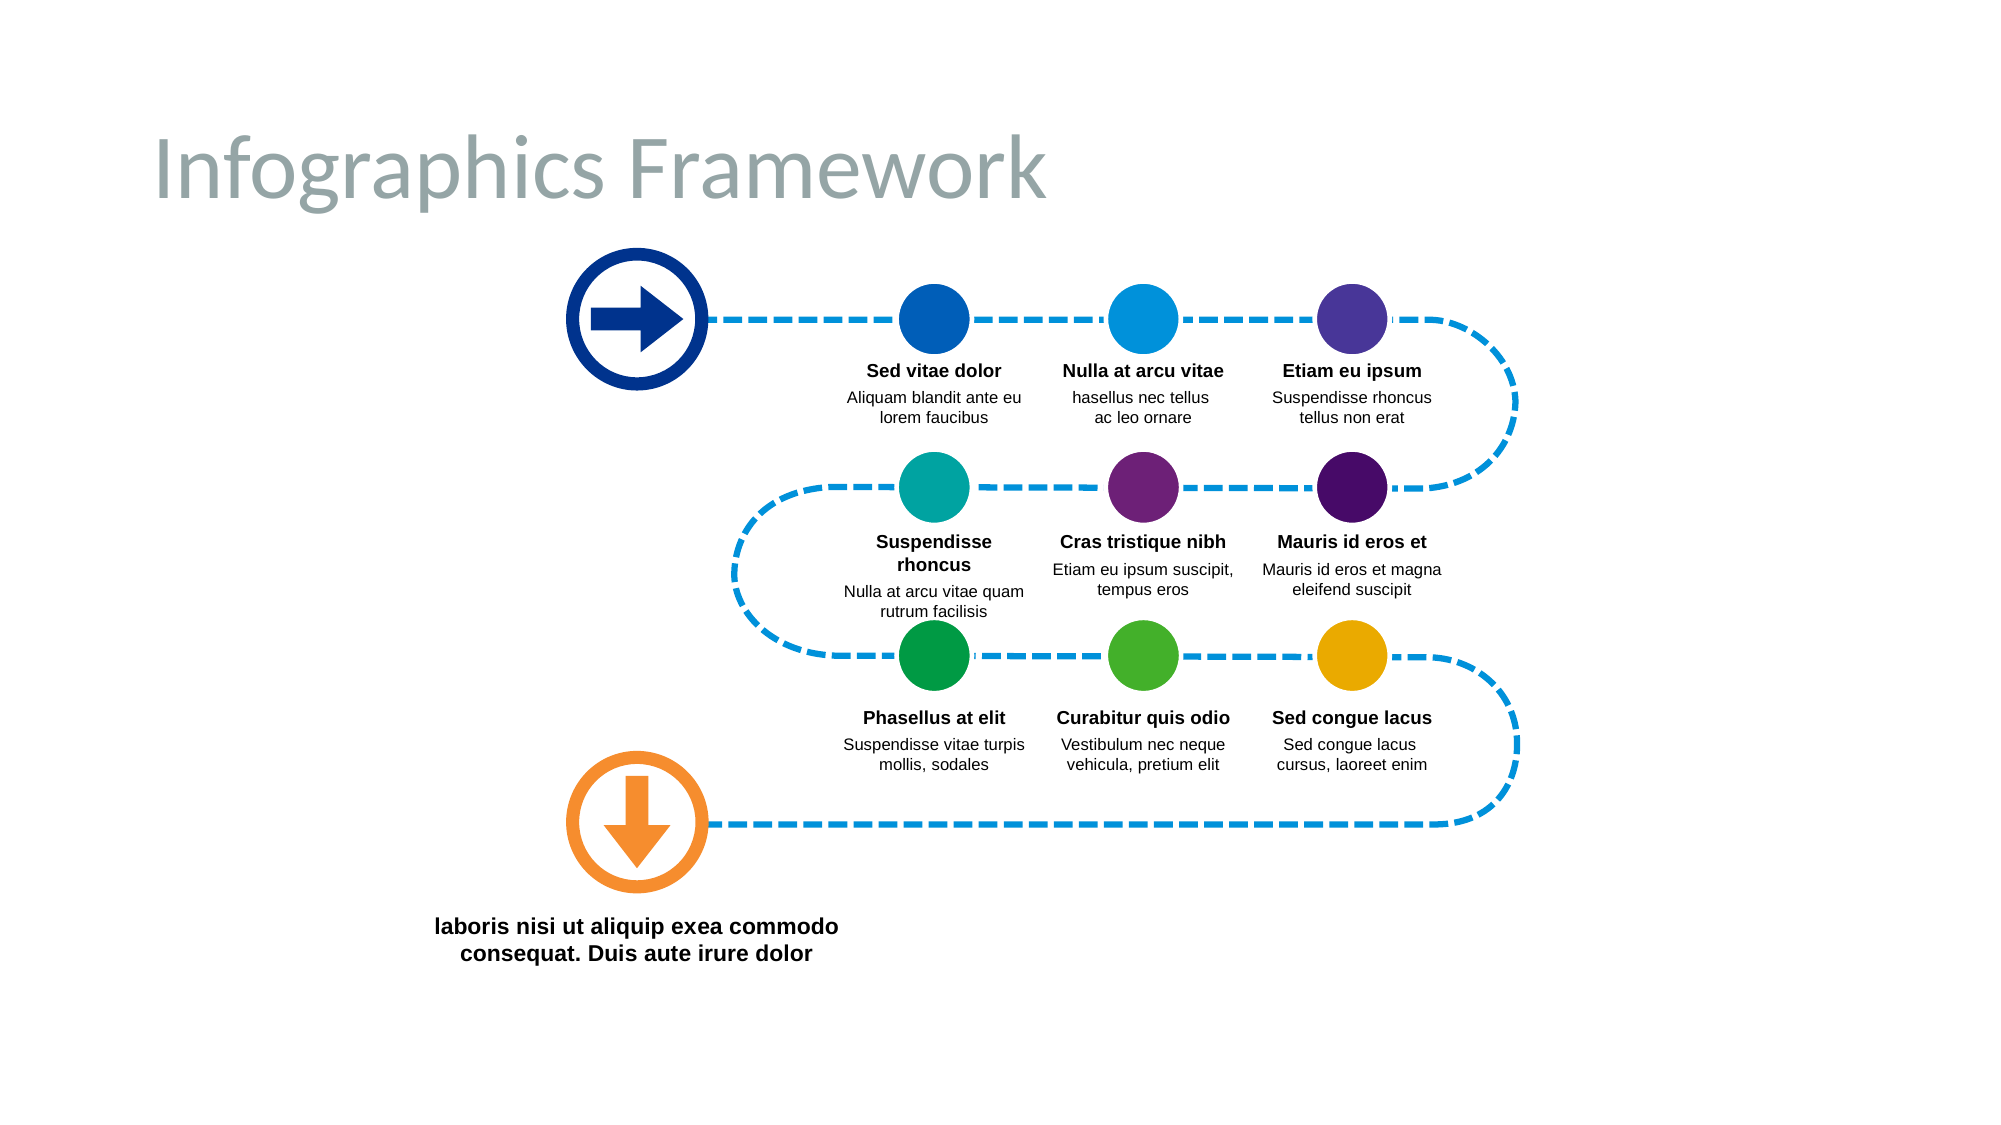

# Infographics Framework

Sed vitae dolor
Aliquam blandit ante eu lorem faucibus
Nulla at arcu vitae
hasellus nec tellus
ac leo ornare
Etiam eu ipsum
Suspendisse rhoncus tellus non erat

Suspendisse rhoncus
Nulla at arcu vitae quam rutrum facilisis
Cras tristique nibh
Etiam eu ipsum suscipit, tempus eros
Mauris id eros et
Mauris id eros et magna eleifend suscipit

Phasellus at elit
Suspendisse vitae turpis mollis, sodales
Curabitur quis odio
Vestibulum nec neque vehicula, pretium elit
Sed congue lacus
Sed congue lacus
cursus, laoreet enim

laboris nisi ut aliquip exea commodo consequat. Duis aute irure dolor